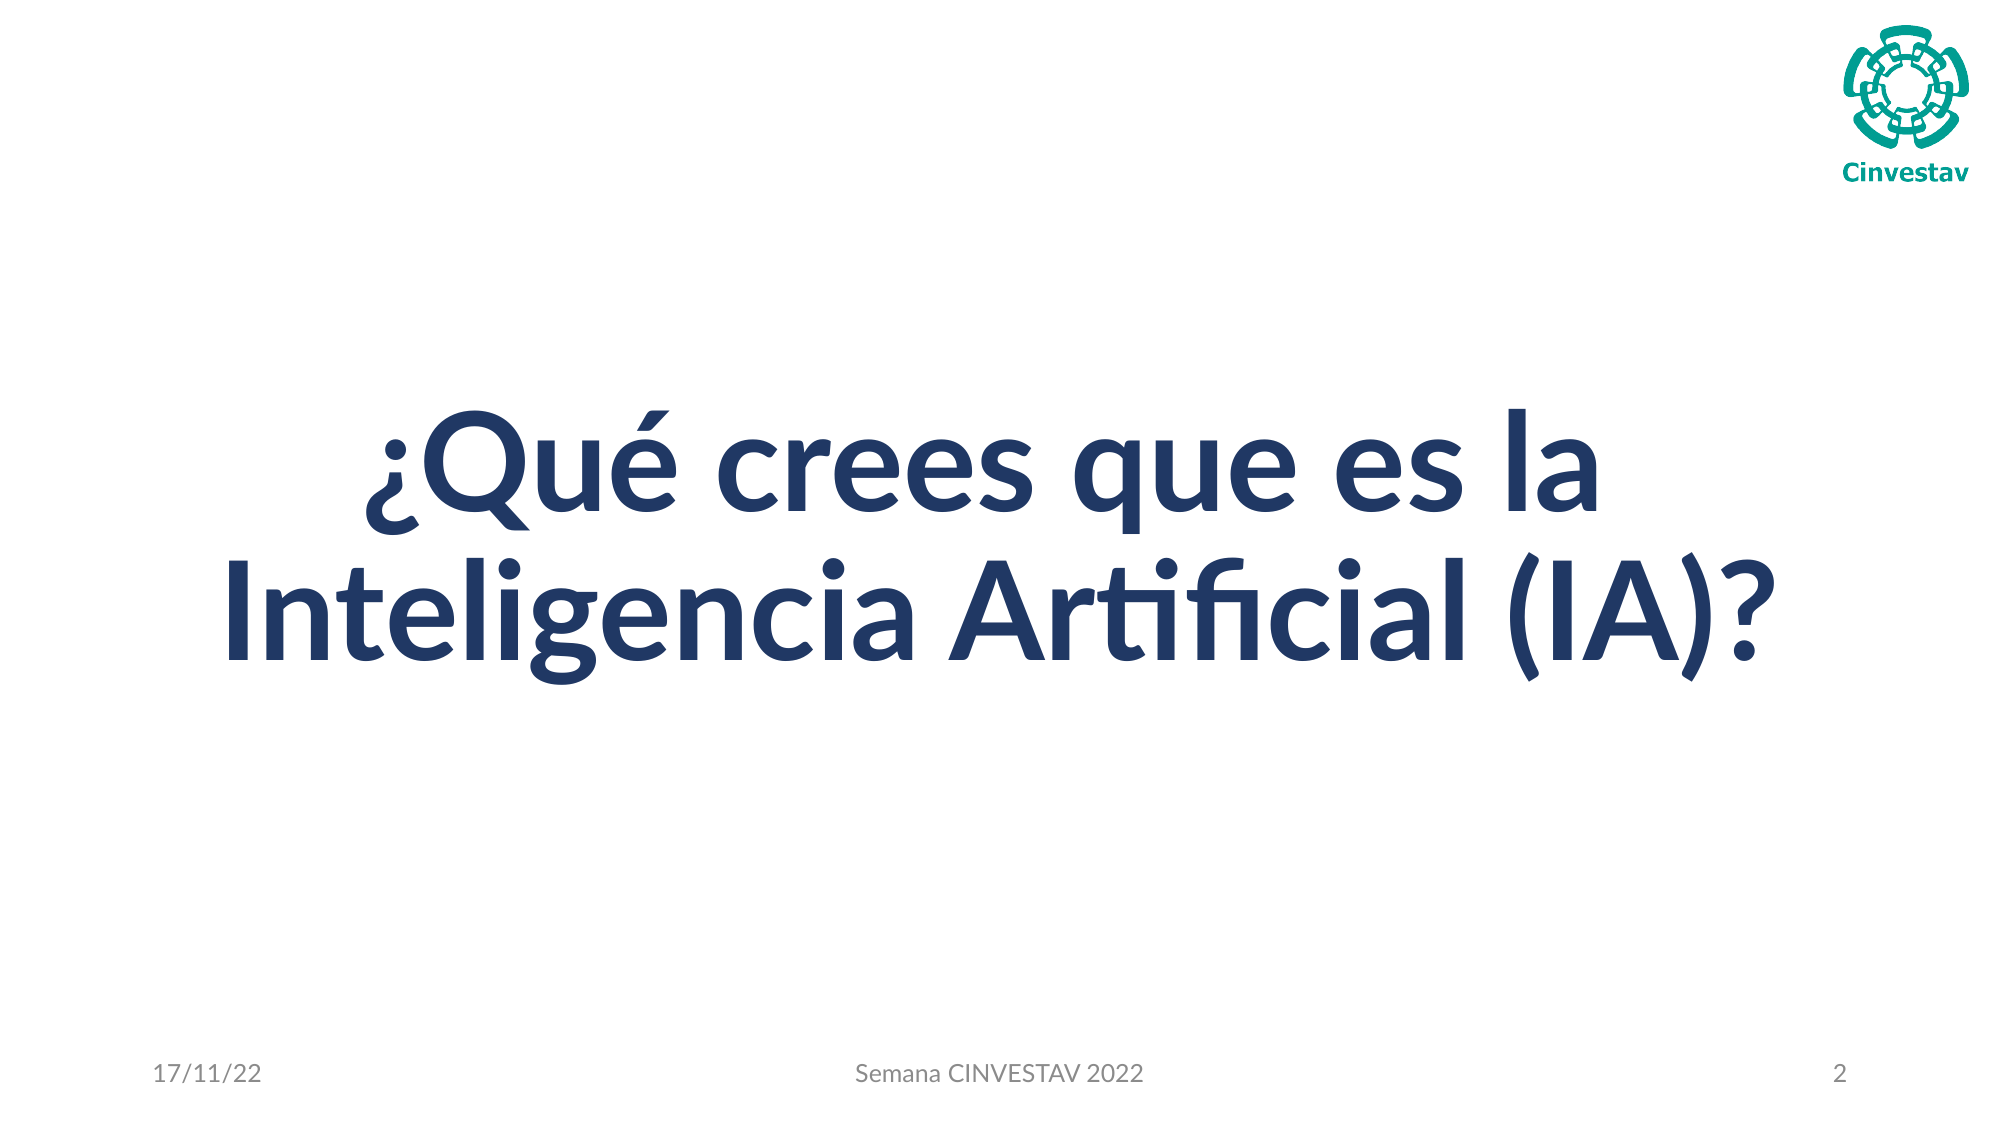

# ¿Qué crees que es la Inteligencia Artificial (IA)?
17/11/22
Semana CINVESTAV 2022
2